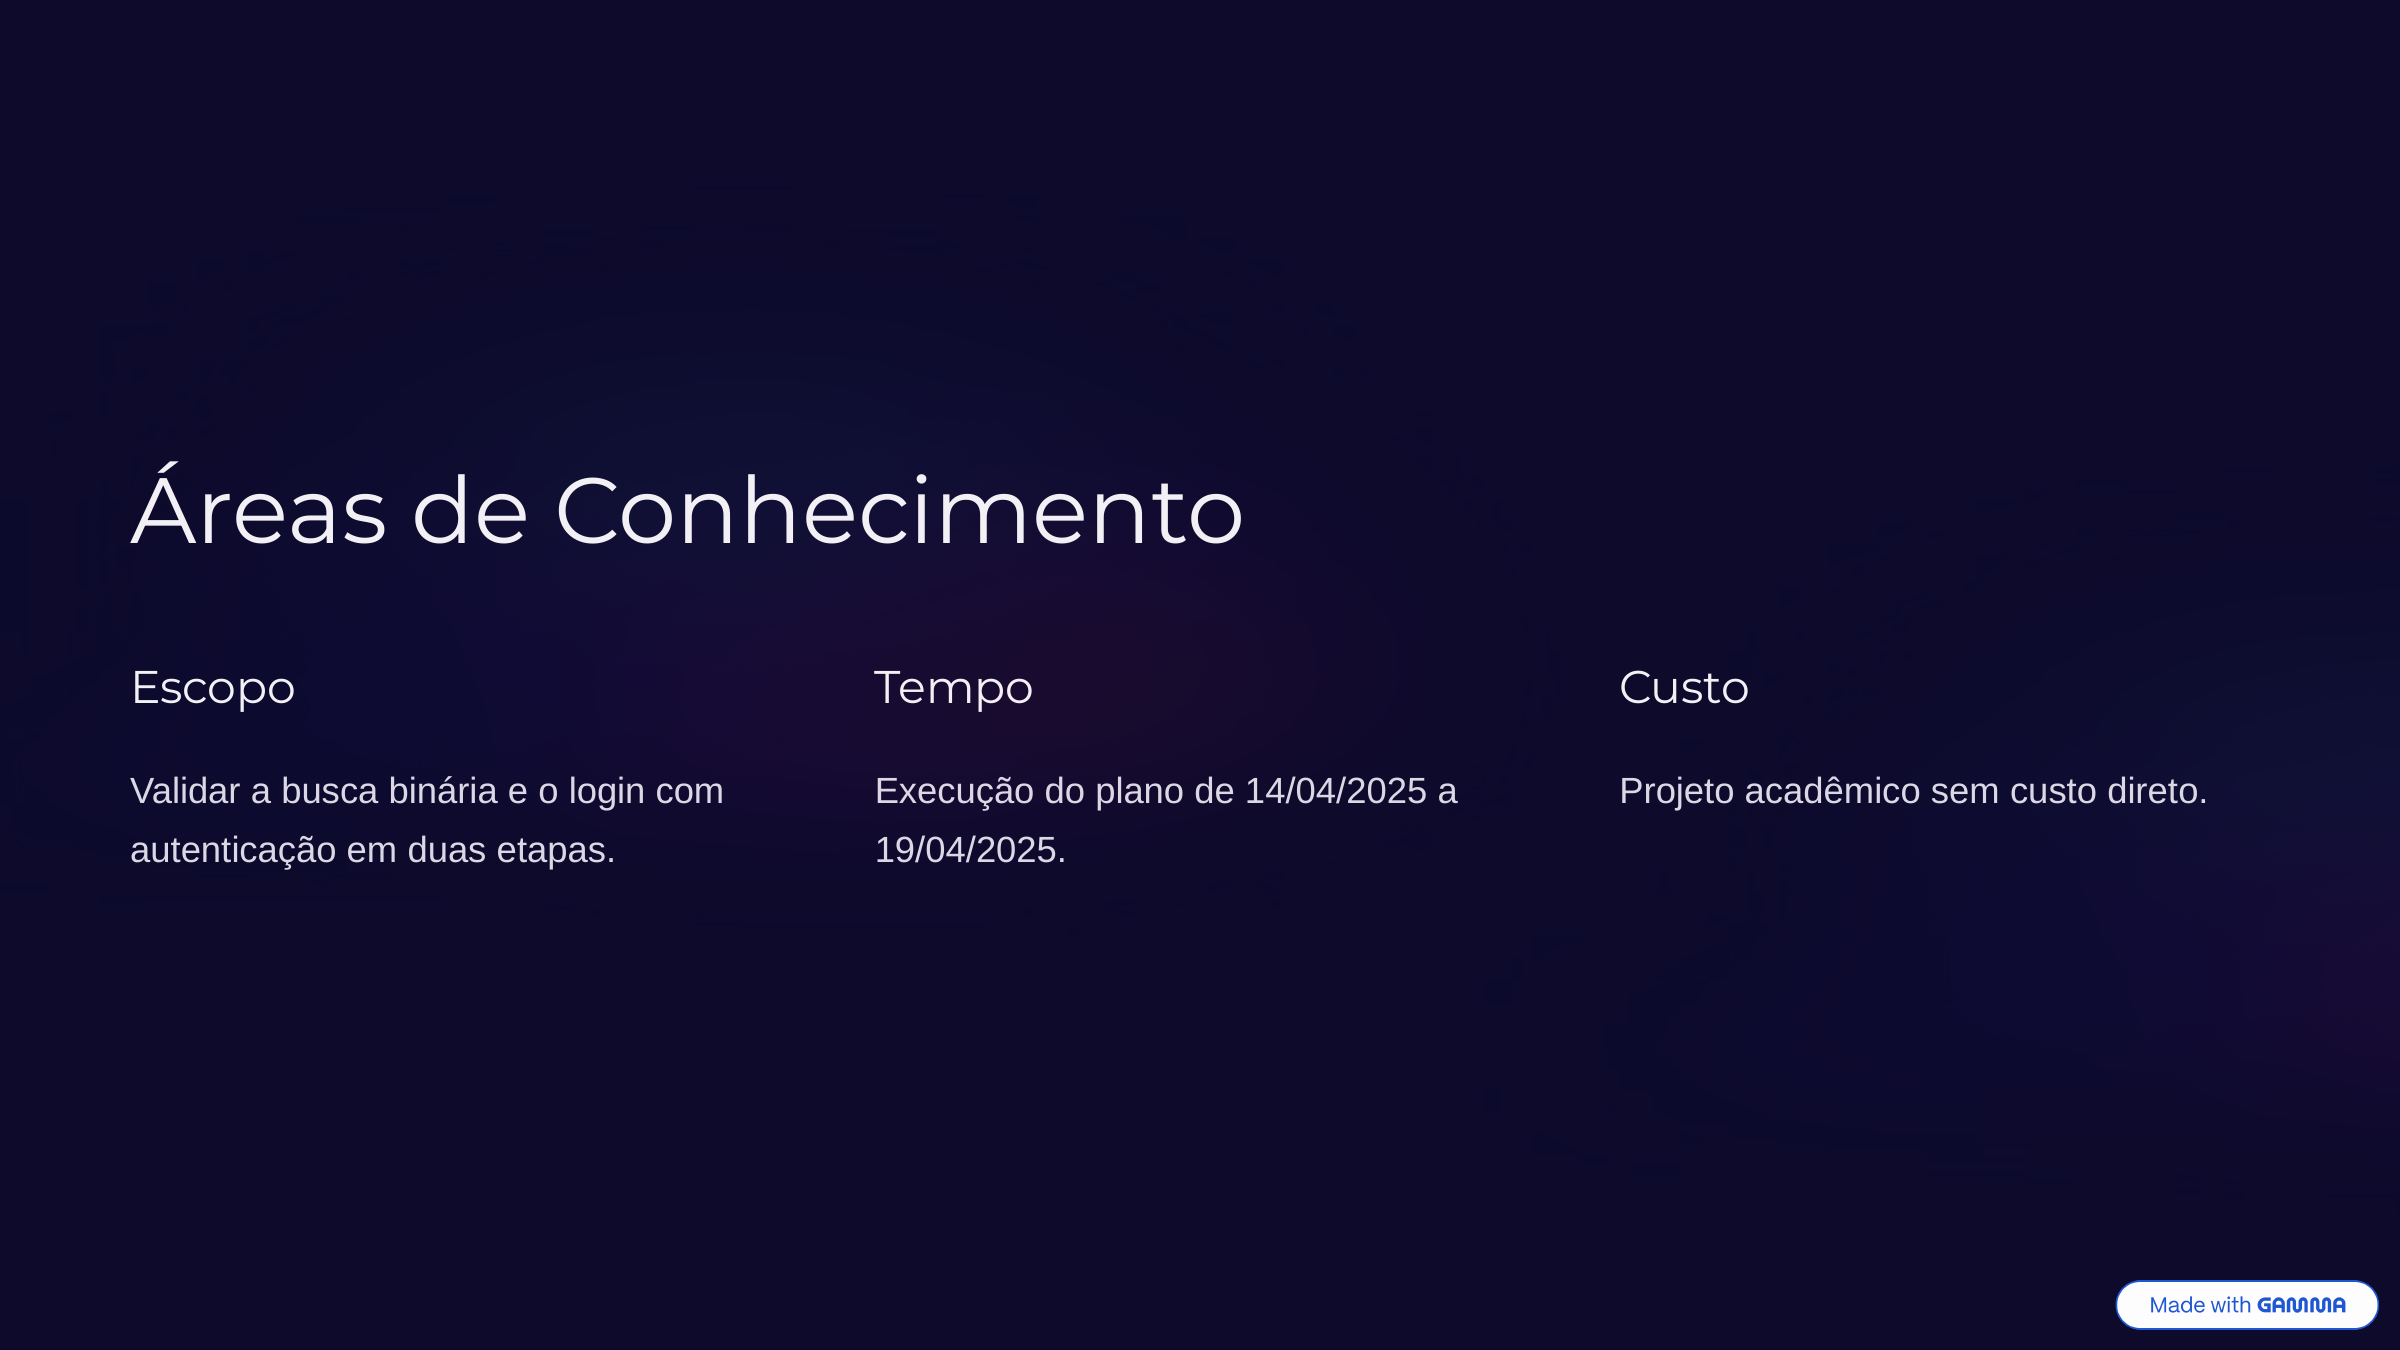

Áreas de Conhecimento
Escopo
Tempo
Custo
Validar a busca binária e o login com autenticação em duas etapas.
Execução do plano de 14/04/2025 a 19/04/2025.
Projeto acadêmico sem custo direto.